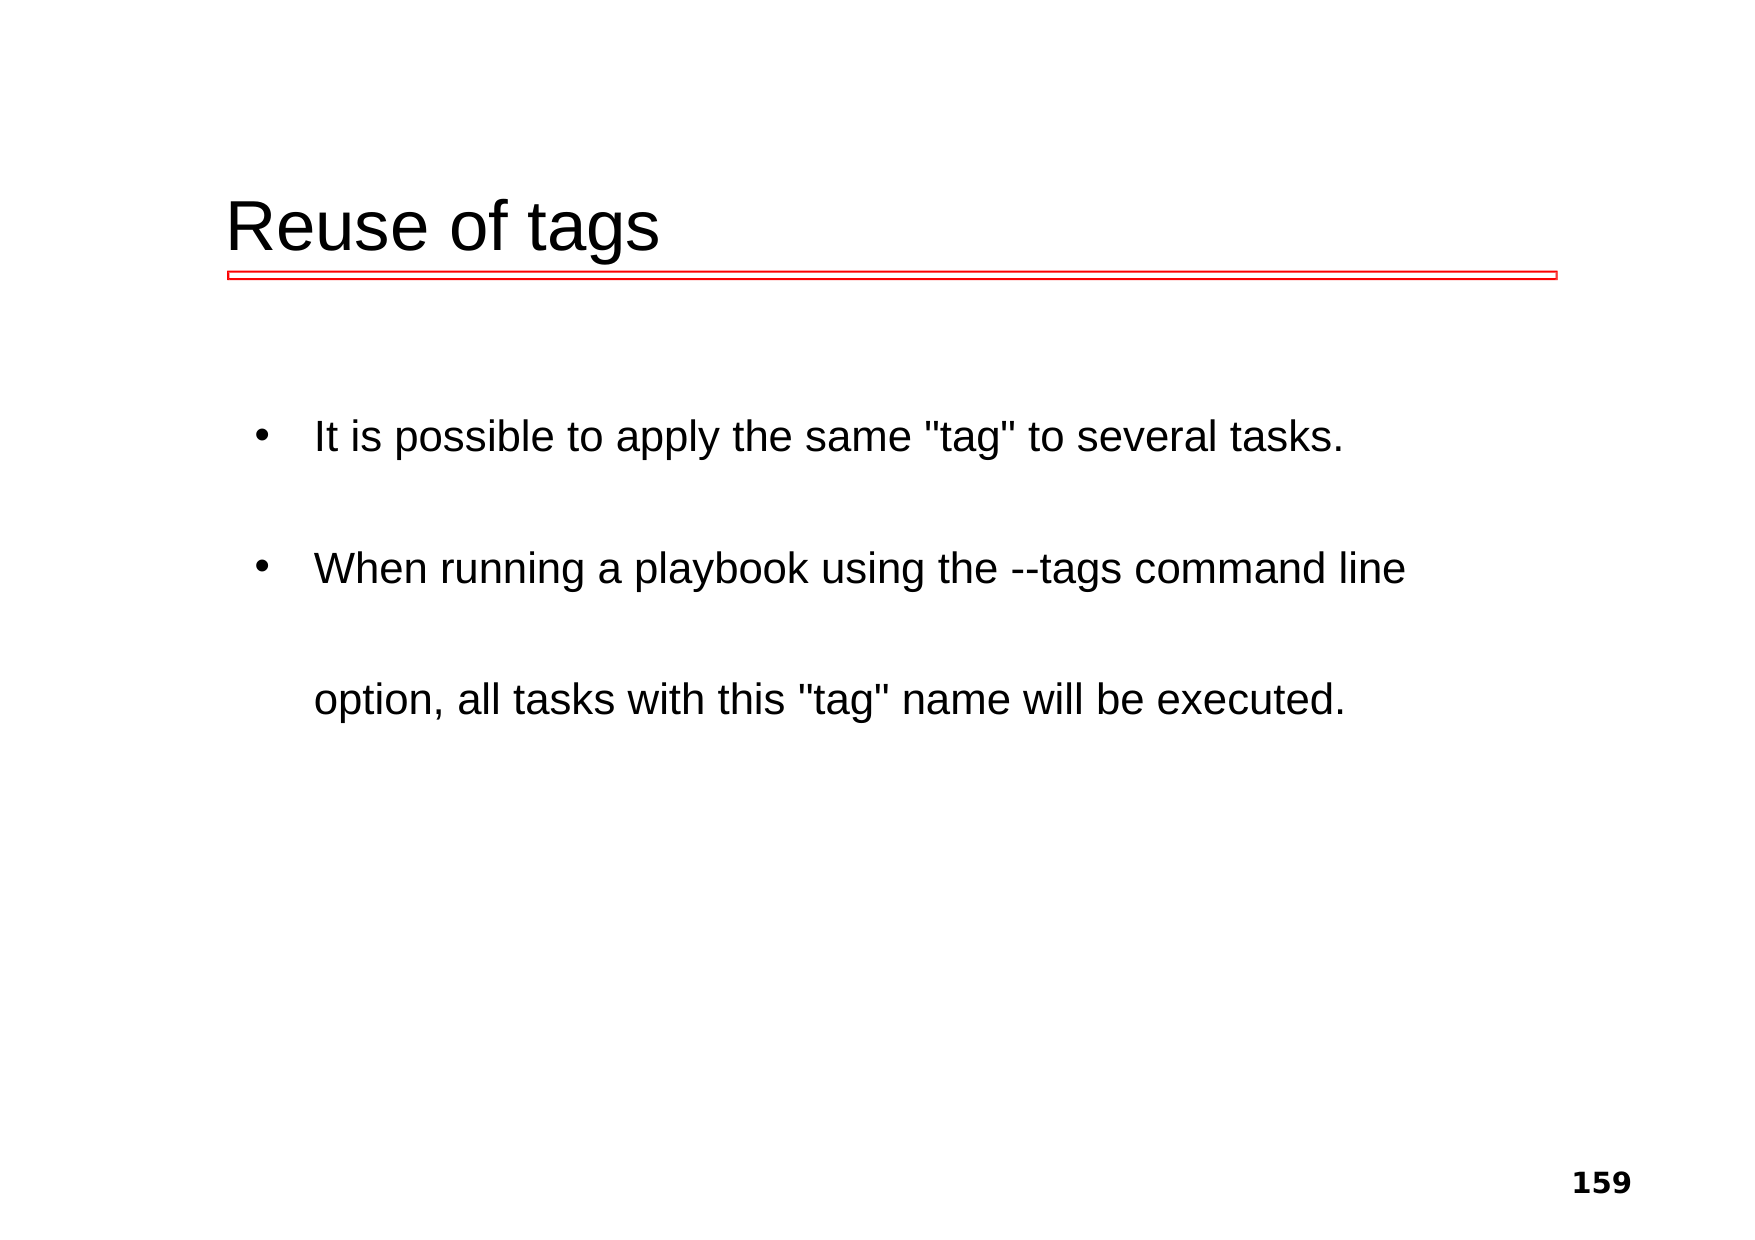

# Reuse of tags
It is possible to apply the same "tag" to several tasks.
When running a playbook using the --tags command line option, all tasks with this "tag" name will be executed.
159